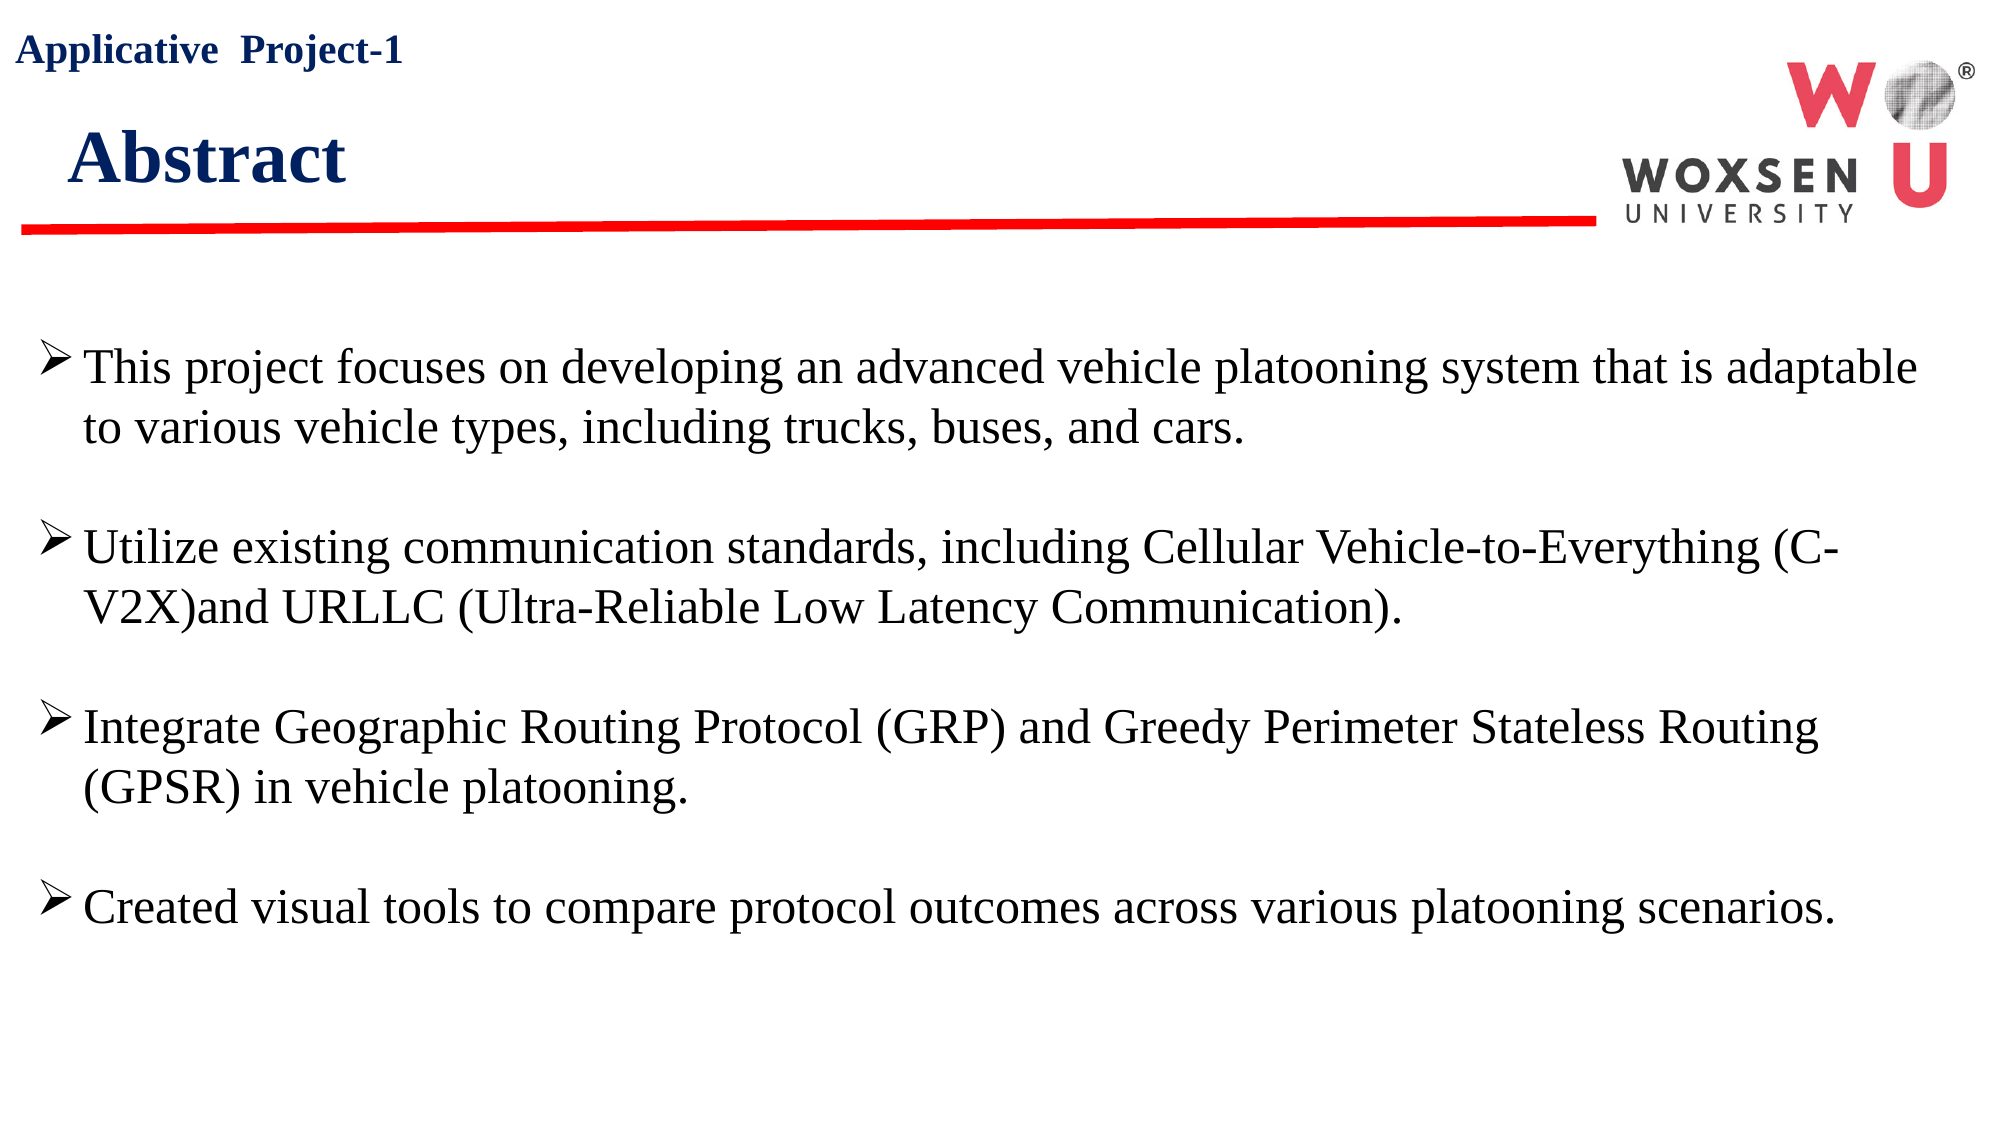

Applicative  Project-1
Abstract
This project focuses on developing an advanced vehicle platooning system that is adaptable to various vehicle types, including trucks, buses, and cars.

Utilize existing communication standards, including Cellular Vehicle-to-Everything (C-V2X)and URLLC (Ultra-Reliable Low Latency Communication).

Integrate Geographic Routing Protocol (GRP) and Greedy Perimeter Stateless Routing (GPSR) in vehicle platooning.

Created visual tools to compare protocol outcomes across various platooning scenarios.